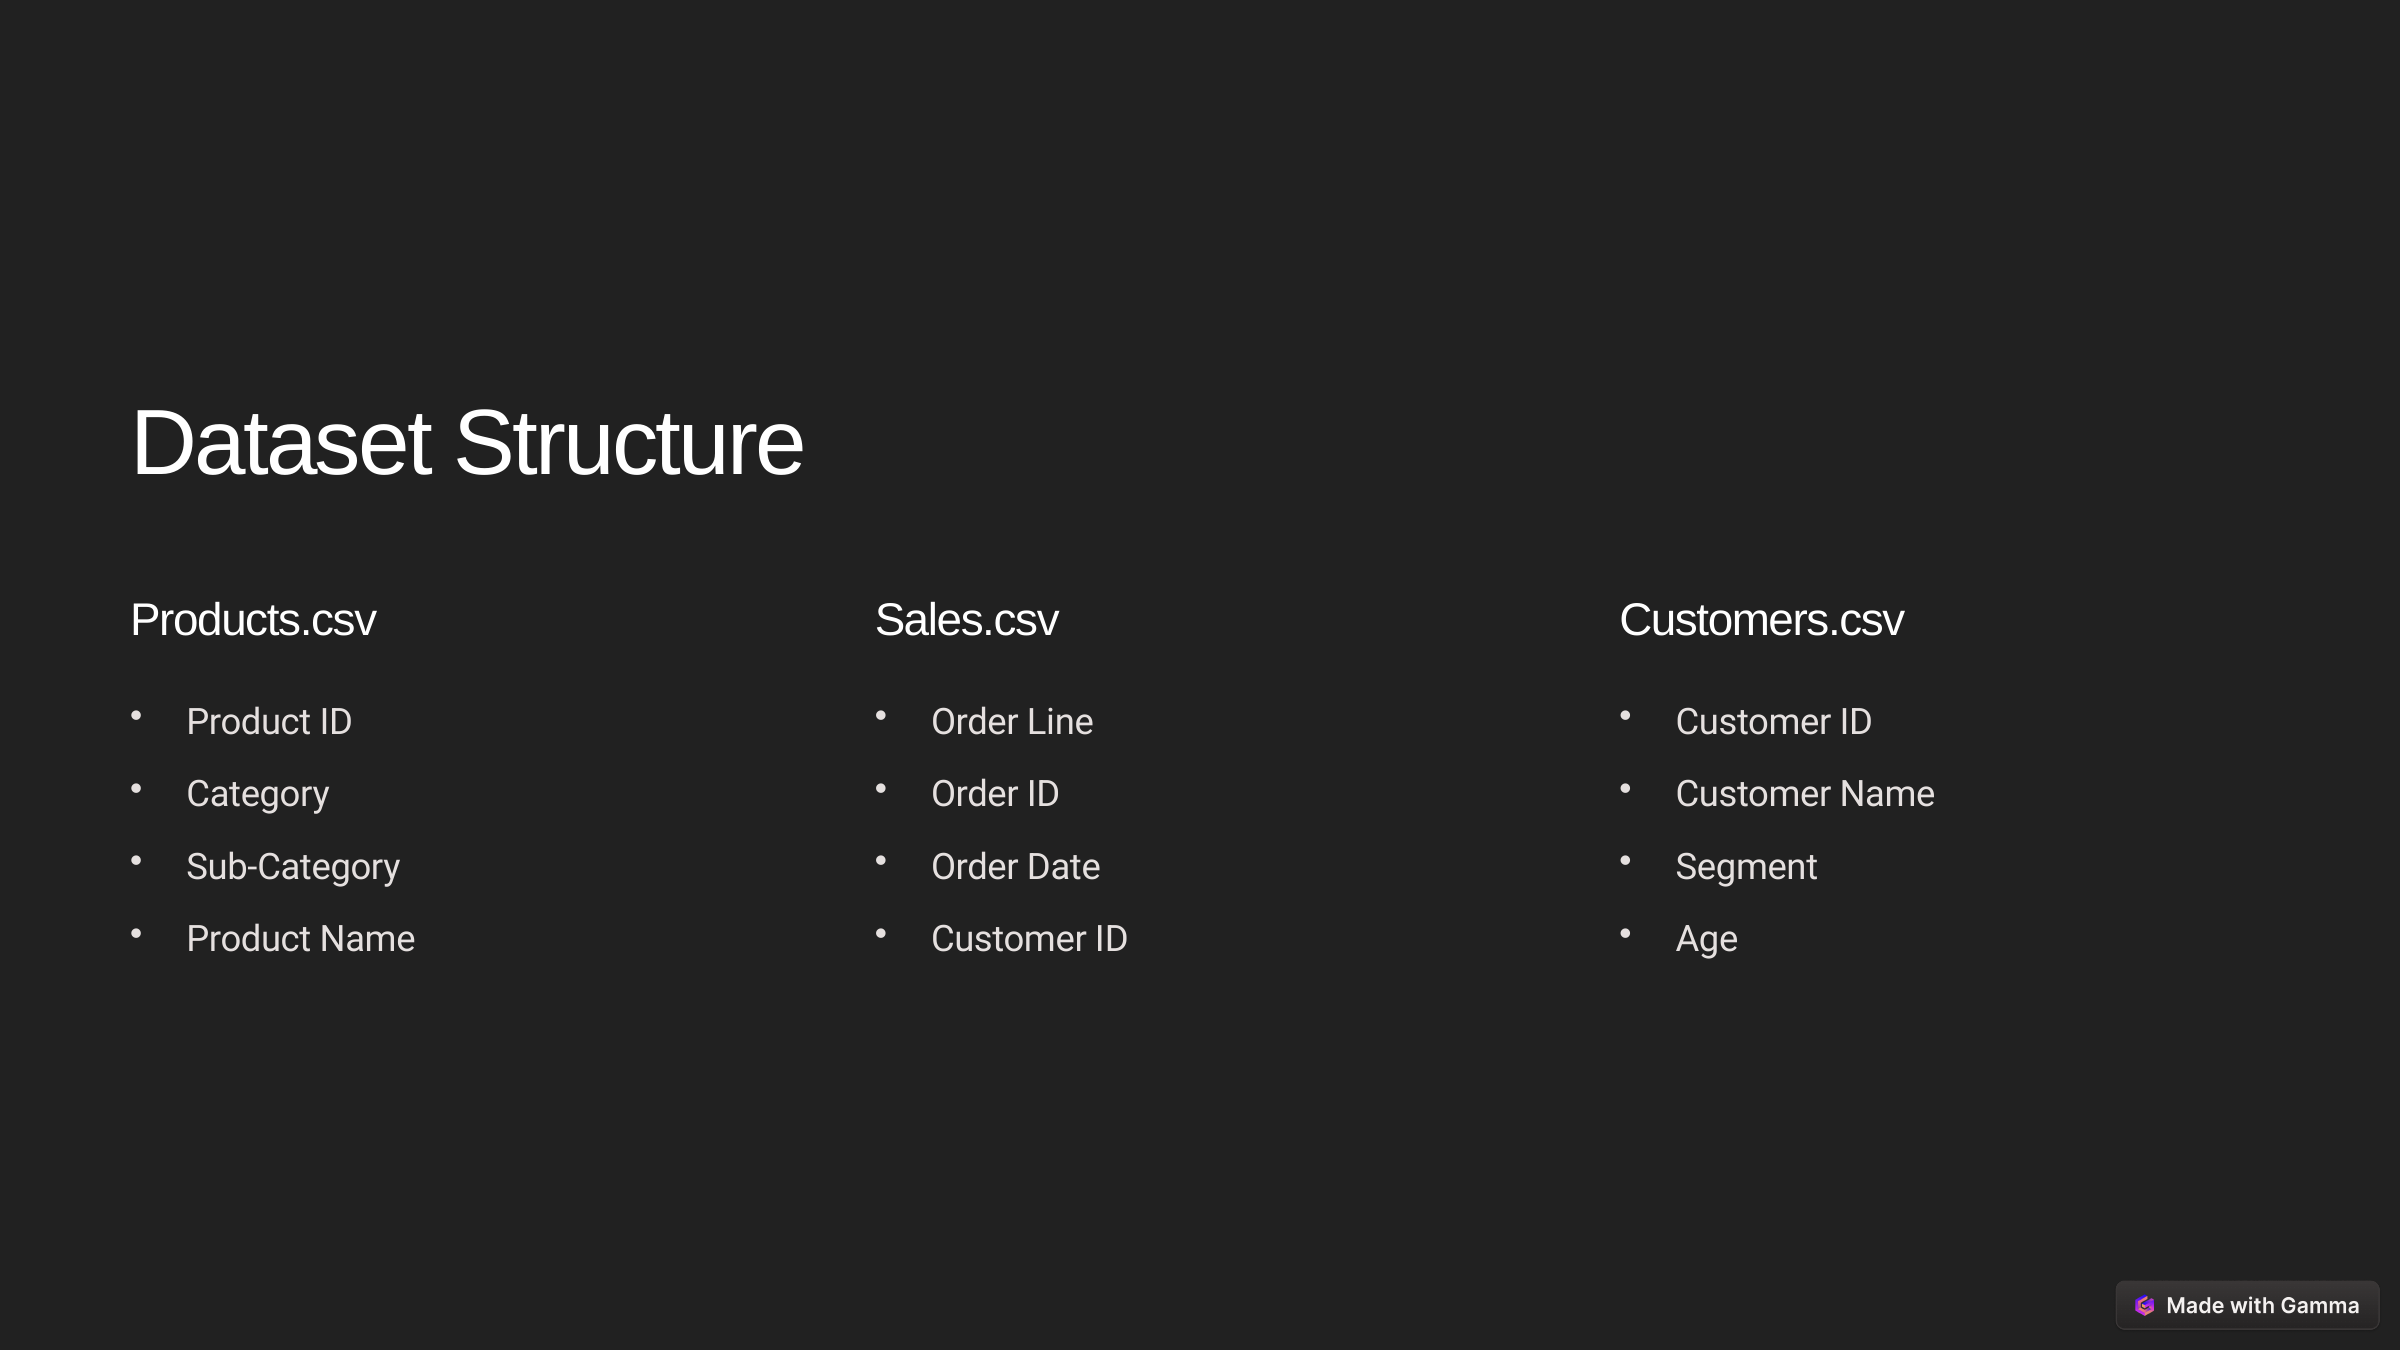

Dataset Structure
Products.csv
Sales.csv
Customers.csv
Product ID
Order Line
Customer ID
Category
Order ID
Customer Name
Sub-Category
Order Date
Segment
Product Name
Customer ID
Age